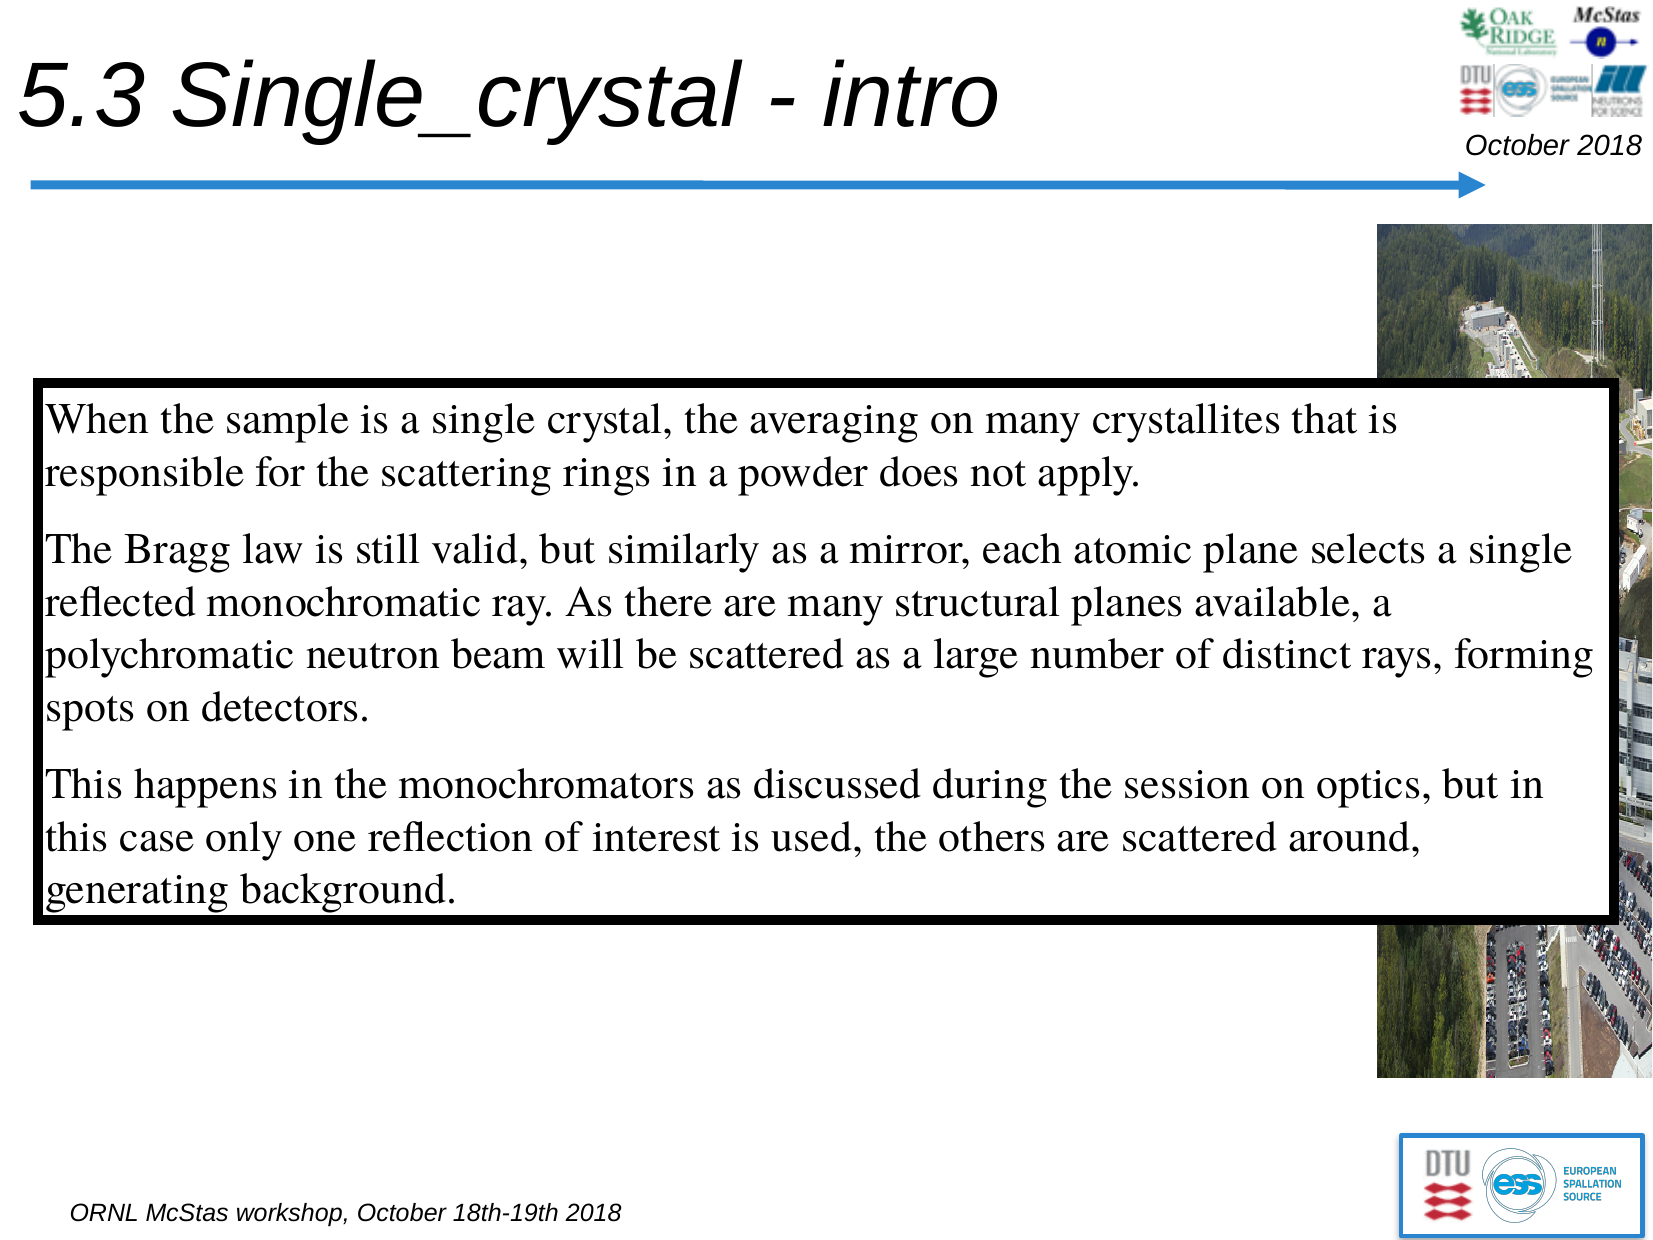

# 5.3 Single_crystal - intro
When the sample is a single crystal, the averaging on many crystallites that is responsible for the scattering rings in a powder does not apply.
The Bragg law is still valid, but similarly as a mirror, each atomic plane selects a single reflected monochromatic ray. As there are many structural planes available, a polychromatic neutron beam will be scattered as a large number of distinct rays, forming spots on detectors.
This happens in the monochromators as discussed during the session on optics, but in this case only one reflection of interest is used, the others are scattered around, generating background.
7